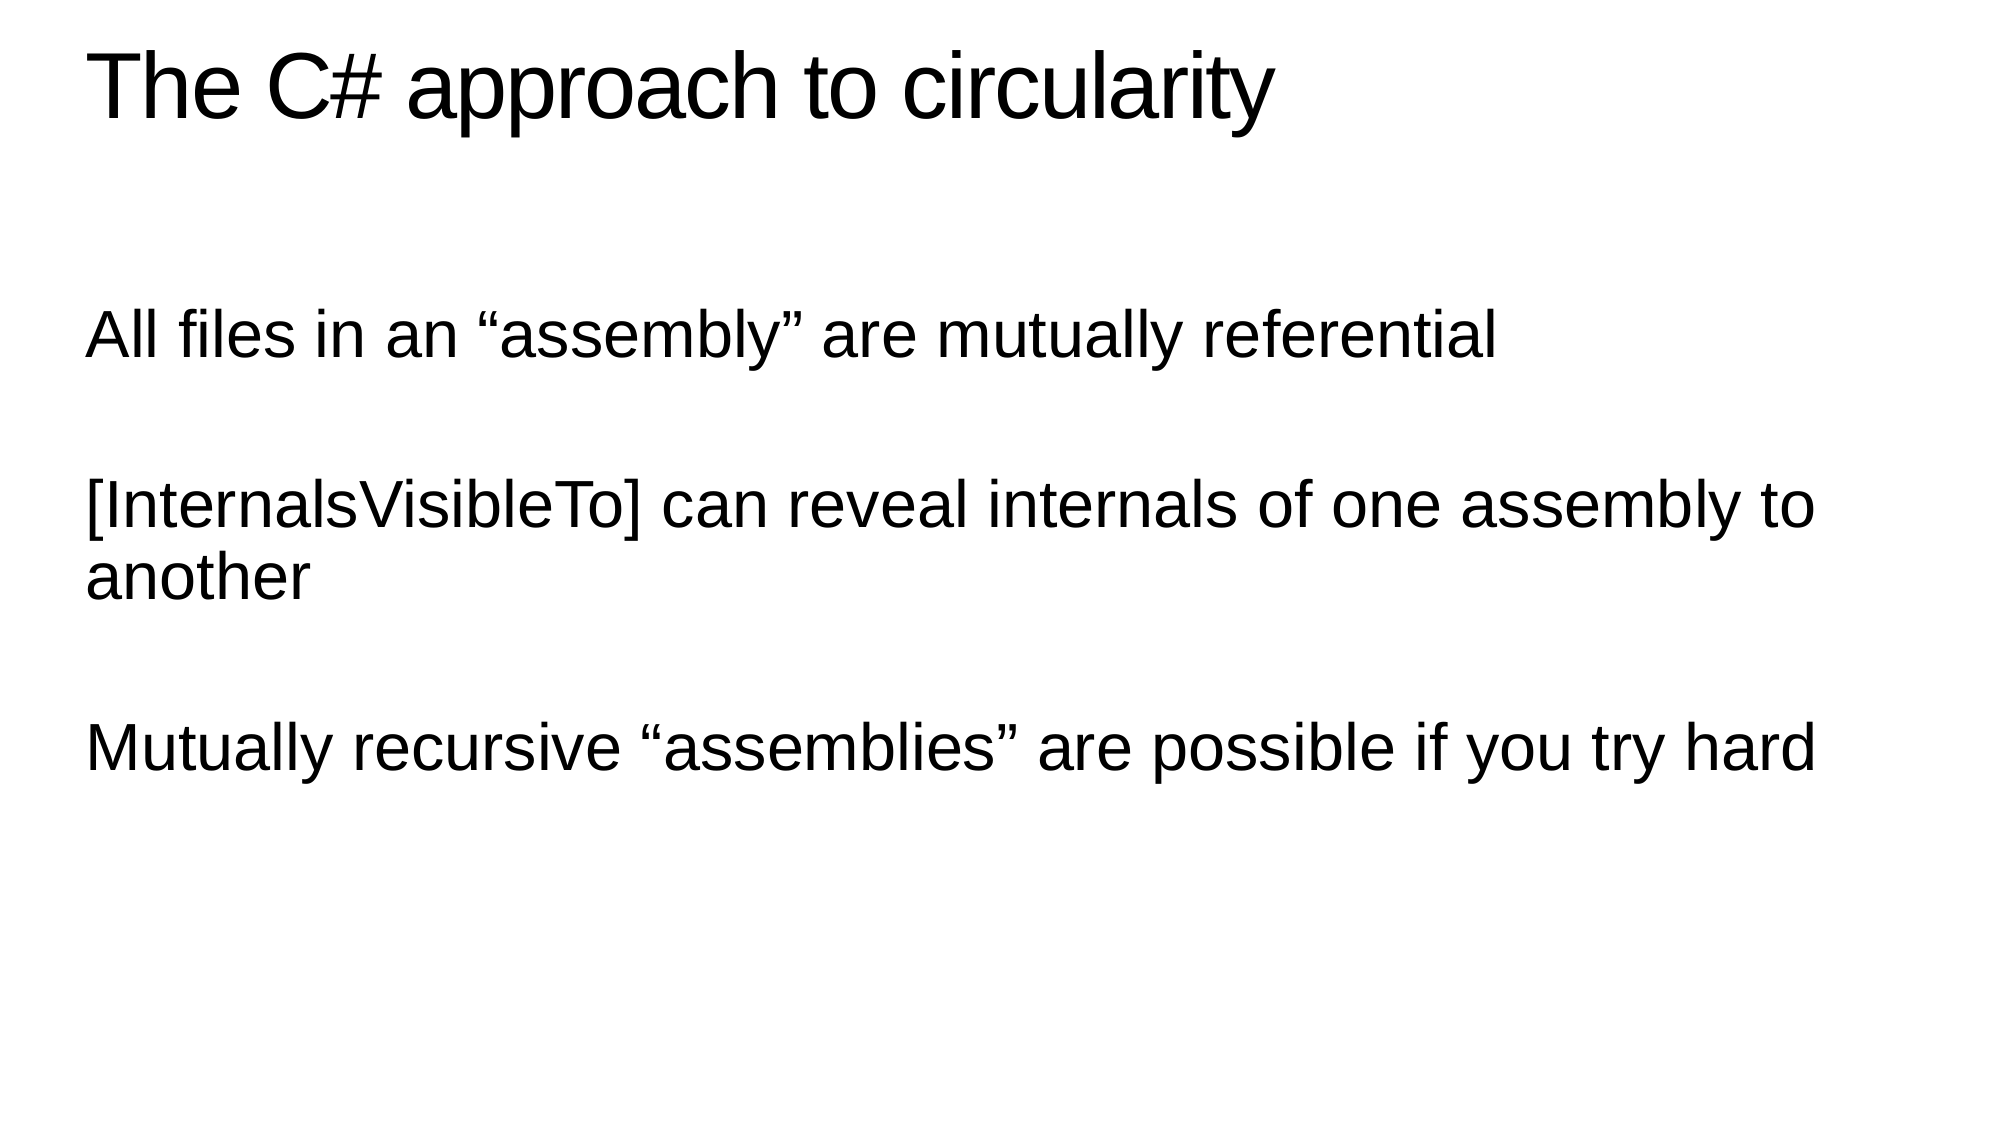

# The C# approach to circularity
All files in an “assembly” are mutually referential

[InternalsVisibleTo] can reveal internals of one assembly to another

Mutually recursive “assemblies” are possible if you try hard